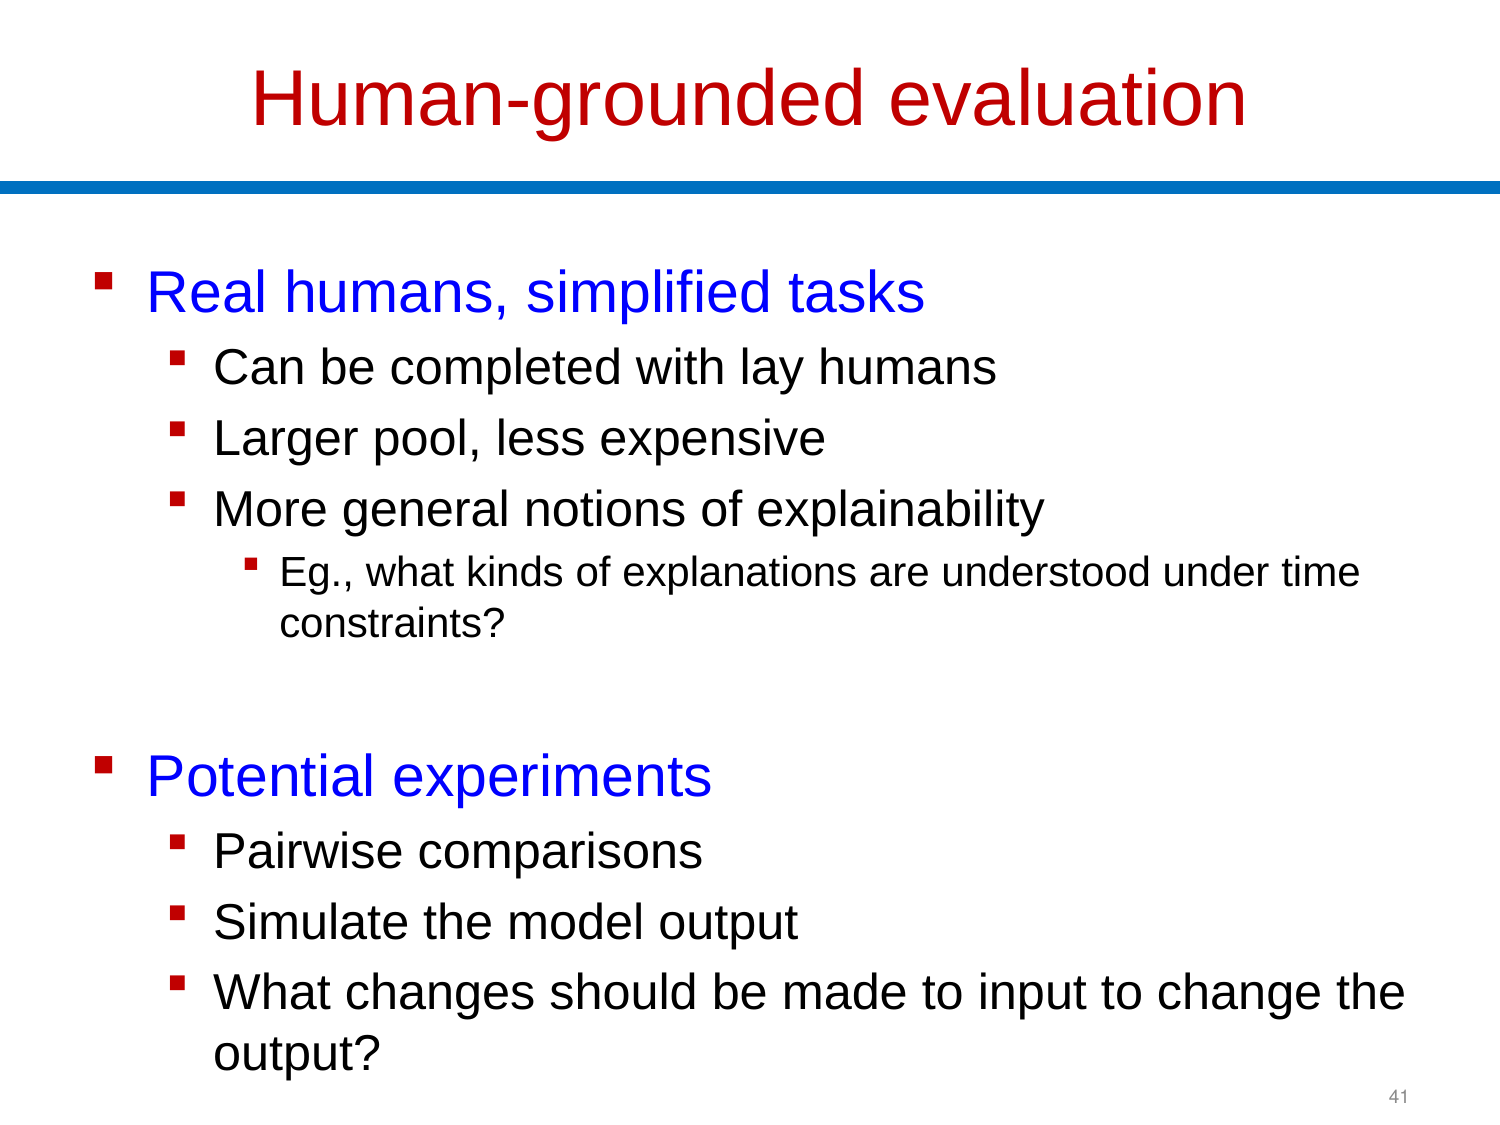

# Human-grounded evaluation
Real humans, simplified tasks
Can be completed with lay humans
Larger pool, less expensive
More general notions of explainability
Eg., what kinds of explanations are understood under time constraints?

Potential experiments
Pairwise comparisons
Simulate the model output
What changes should be made to input to change the output?
41